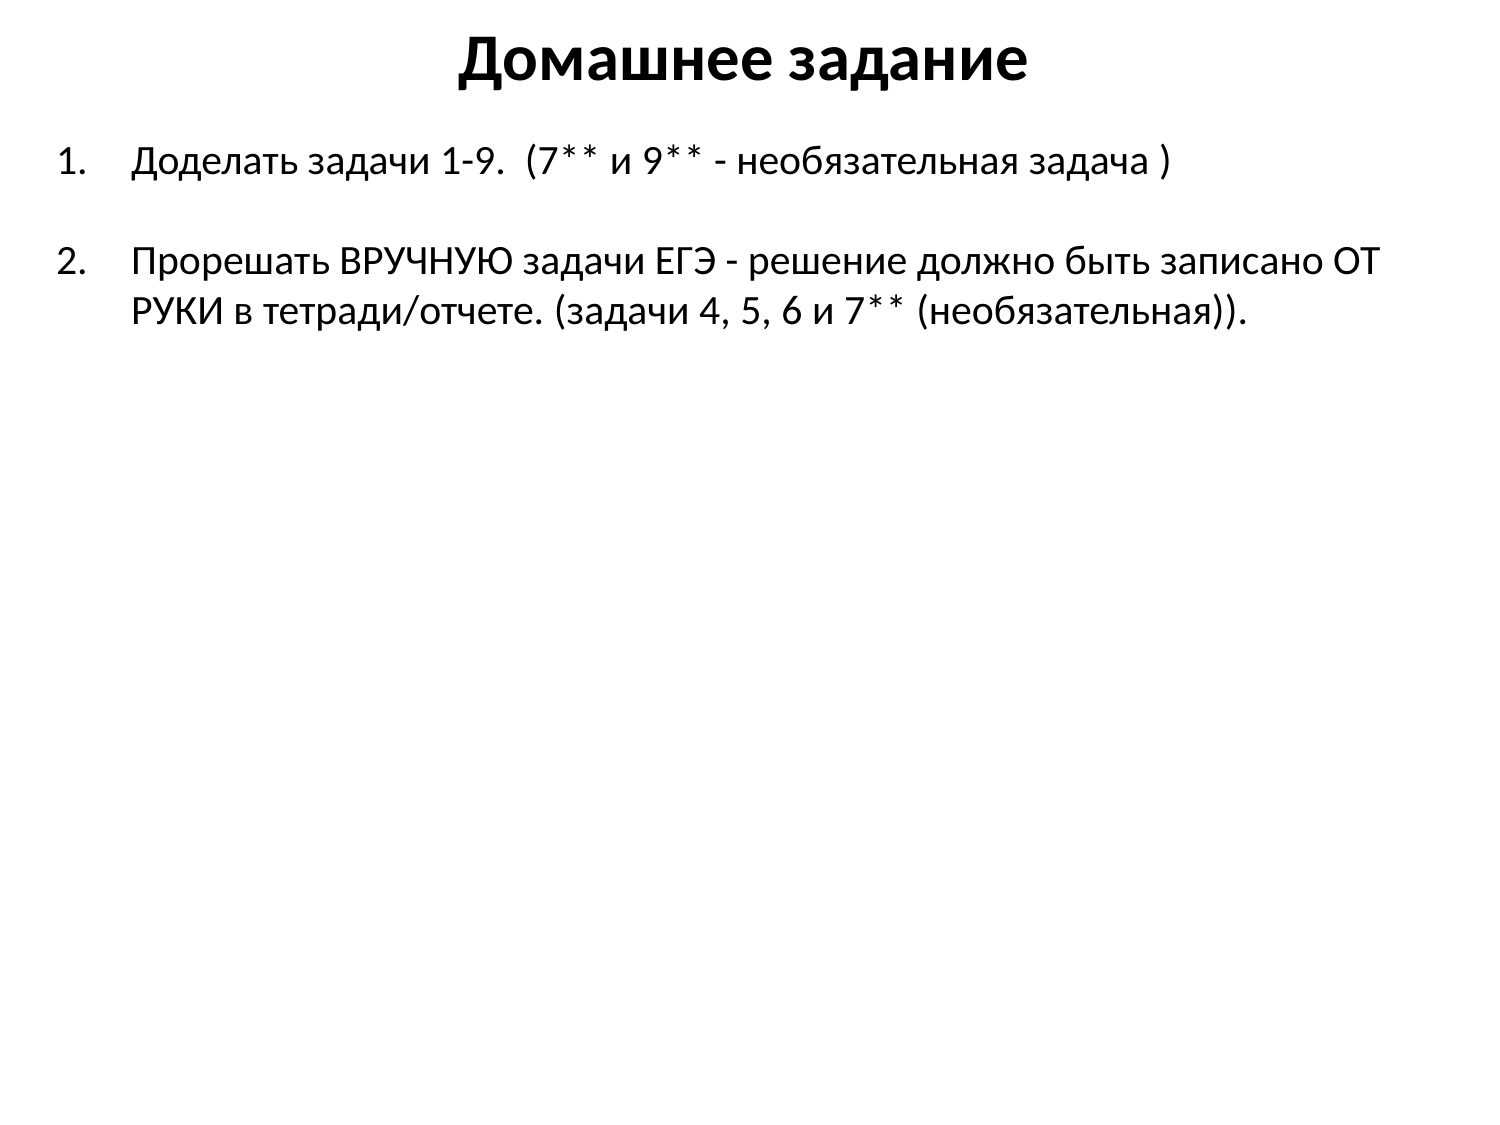

# Домашнее задание
Доделать задачи 1-9.  (7** и 9** - необязательная задача )

Прорешать ВРУЧНУЮ задачи ЕГЭ - решение должно быть записано ОТ РУКИ в тетради/отчете. (задачи 4, 5, 6 и 7** (необязательная)).